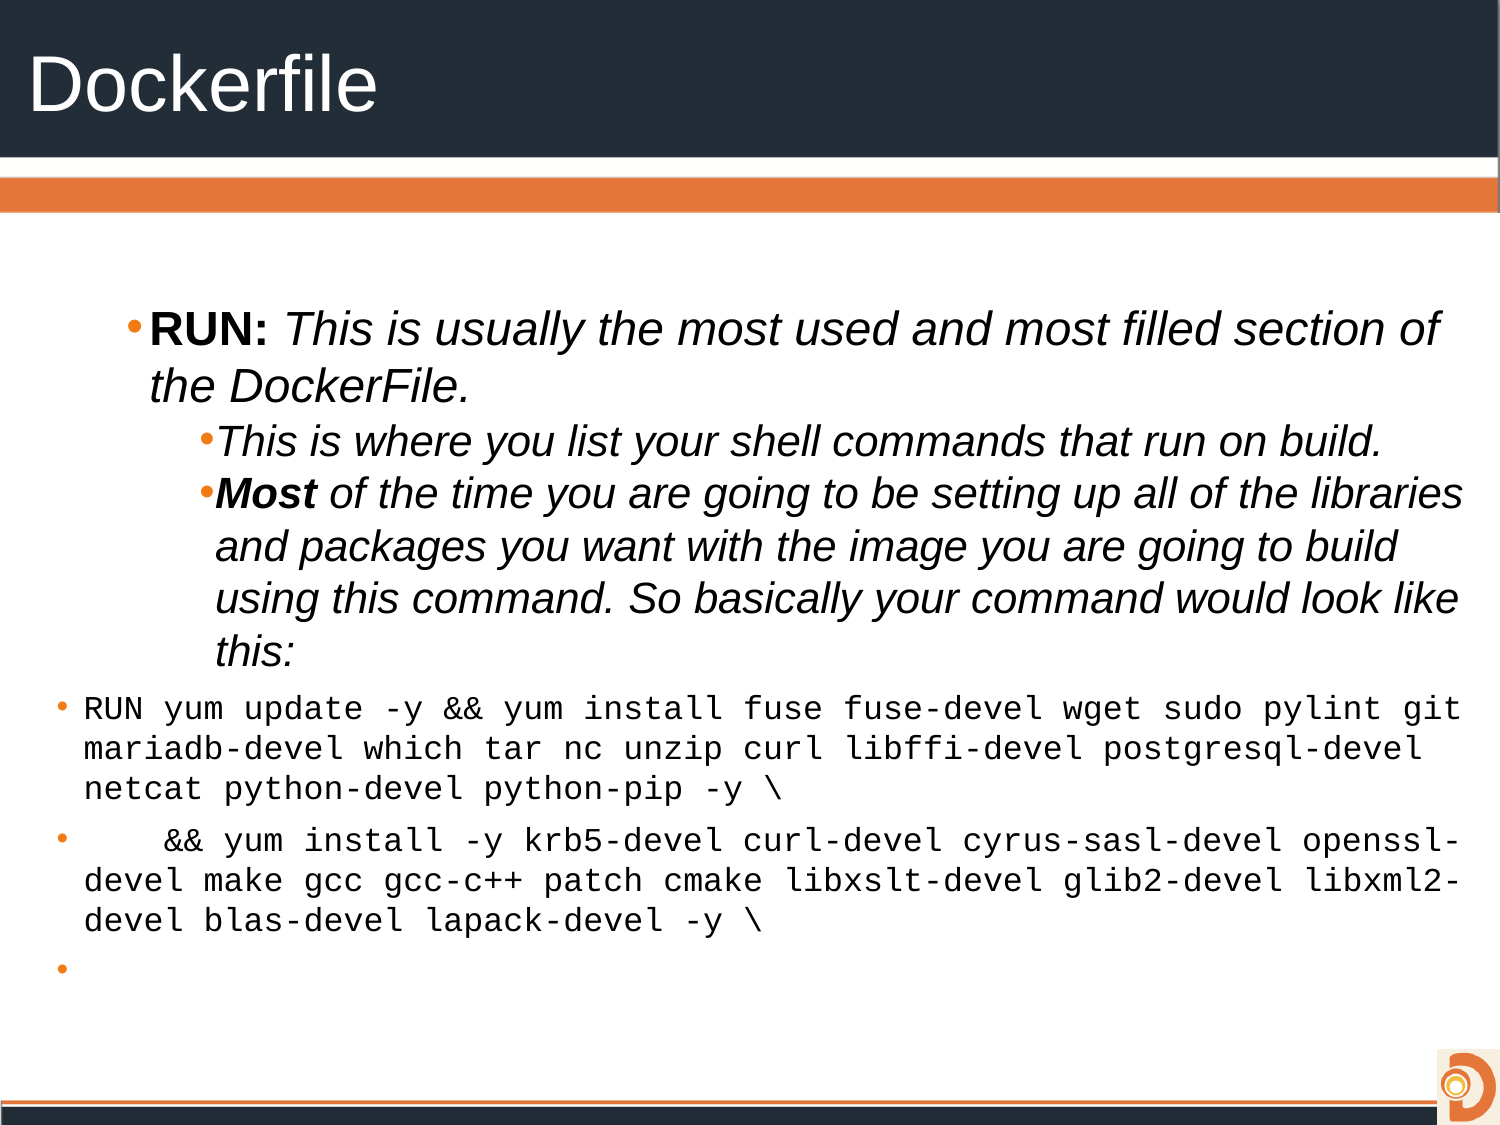

# Dockerfile

RUN: This is usually the most used and most filled section of the DockerFile.
This is where you list your shell commands that run on build.
Most of the time you are going to be setting up all of the libraries and packages you want with the image you are going to build using this command. So basically your command would look like this:
RUN yum update -y && yum install fuse fuse-devel wget sudo pylint git mariadb-devel which tar nc unzip curl libffi-devel postgresql-devel netcat python-devel python-pip -y \
    && yum install -y krb5-devel curl-devel cyrus-sasl-devel openssl-devel make gcc gcc-c++ patch cmake libxslt-devel glib2-devel libxml2-devel blas-devel lapack-devel -y \